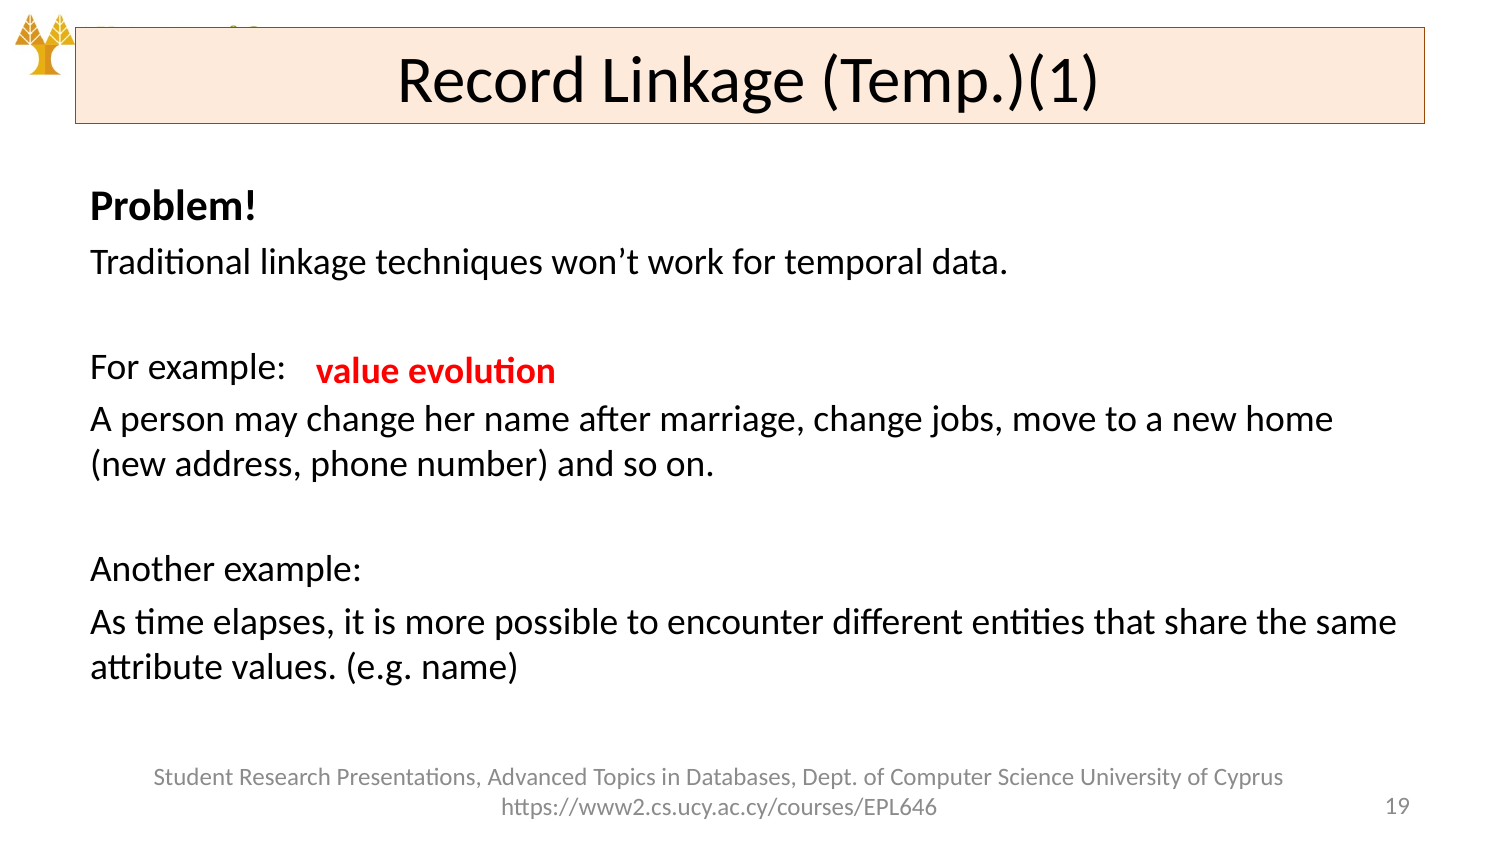

# Record Linkage (Temp.)(1)
Problem!
Traditional linkage techniques won’t work for temporal data.

For example:
A person may change her name after marriage, change jobs, move to a new home (new address, phone number) and so on.

Another example:
As time elapses, it is more possible to encounter different entities that share the same attribute values. (e.g. name)
value evolution
Student Research Presentations, Advanced Topics in Databases, Dept. of Computer Science University of Cyprus https://www2.cs.ucy.ac.cy/courses/EPL646
19